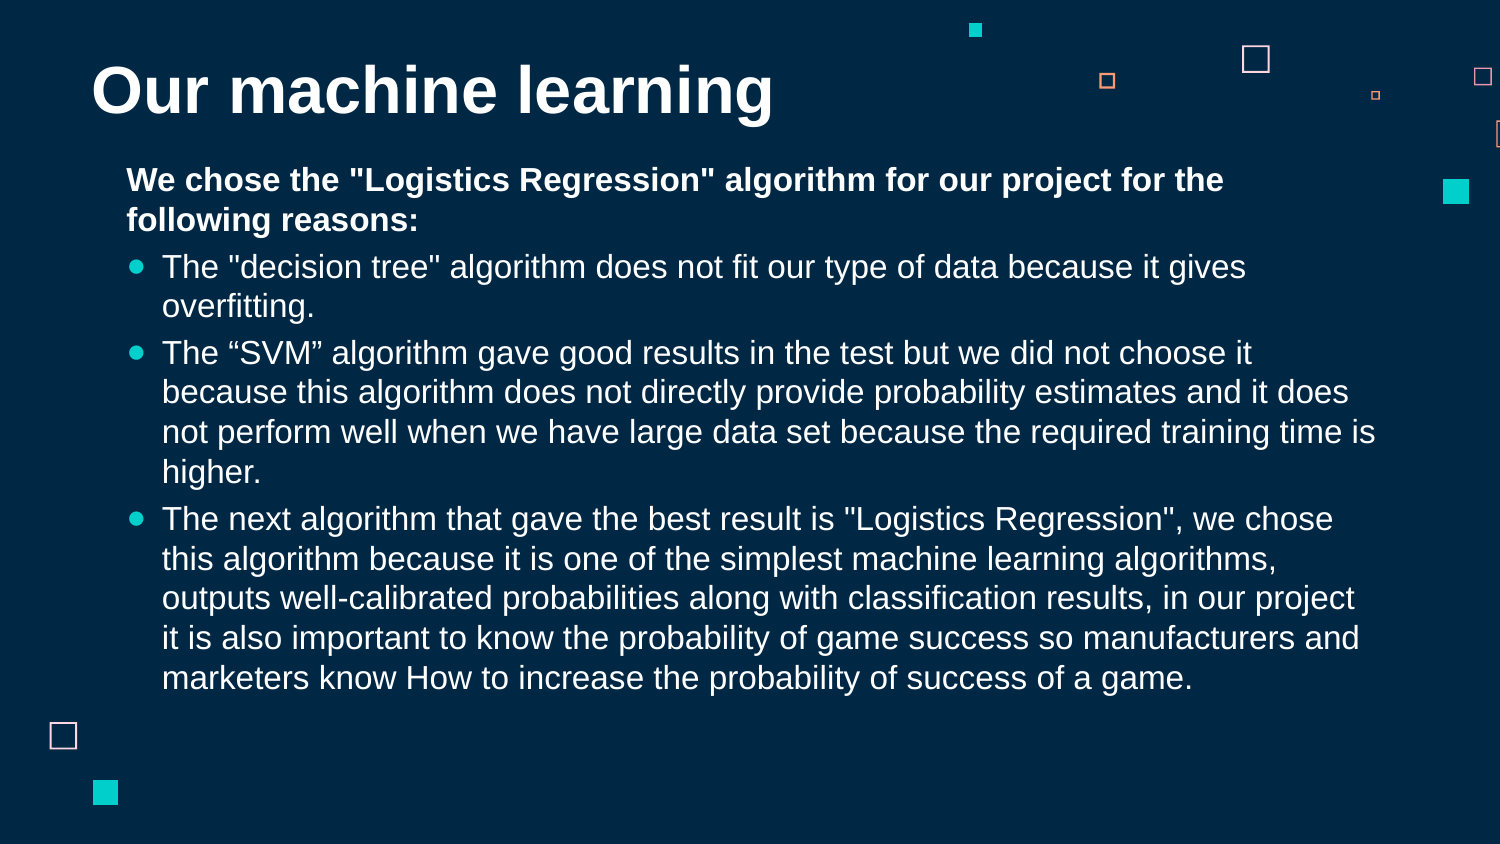

Our machine learning
We chose the "Logistics Regression" algorithm for our project for the following reasons:
The "decision tree" algorithm does not fit our type of data because it gives overfitting.
The “SVM” algorithm gave good results in the test but we did not choose it because this algorithm does not directly provide probability estimates and it does not perform well when we have large data set because the required training time is higher.
The next algorithm that gave the best result is "Logistics Regression", we chose this algorithm because it is one of the simplest machine learning algorithms, outputs well-calibrated probabilities along with classification results, in our project it is also important to know the probability of game success so manufacturers and marketers know How to increase the probability of success of a game.